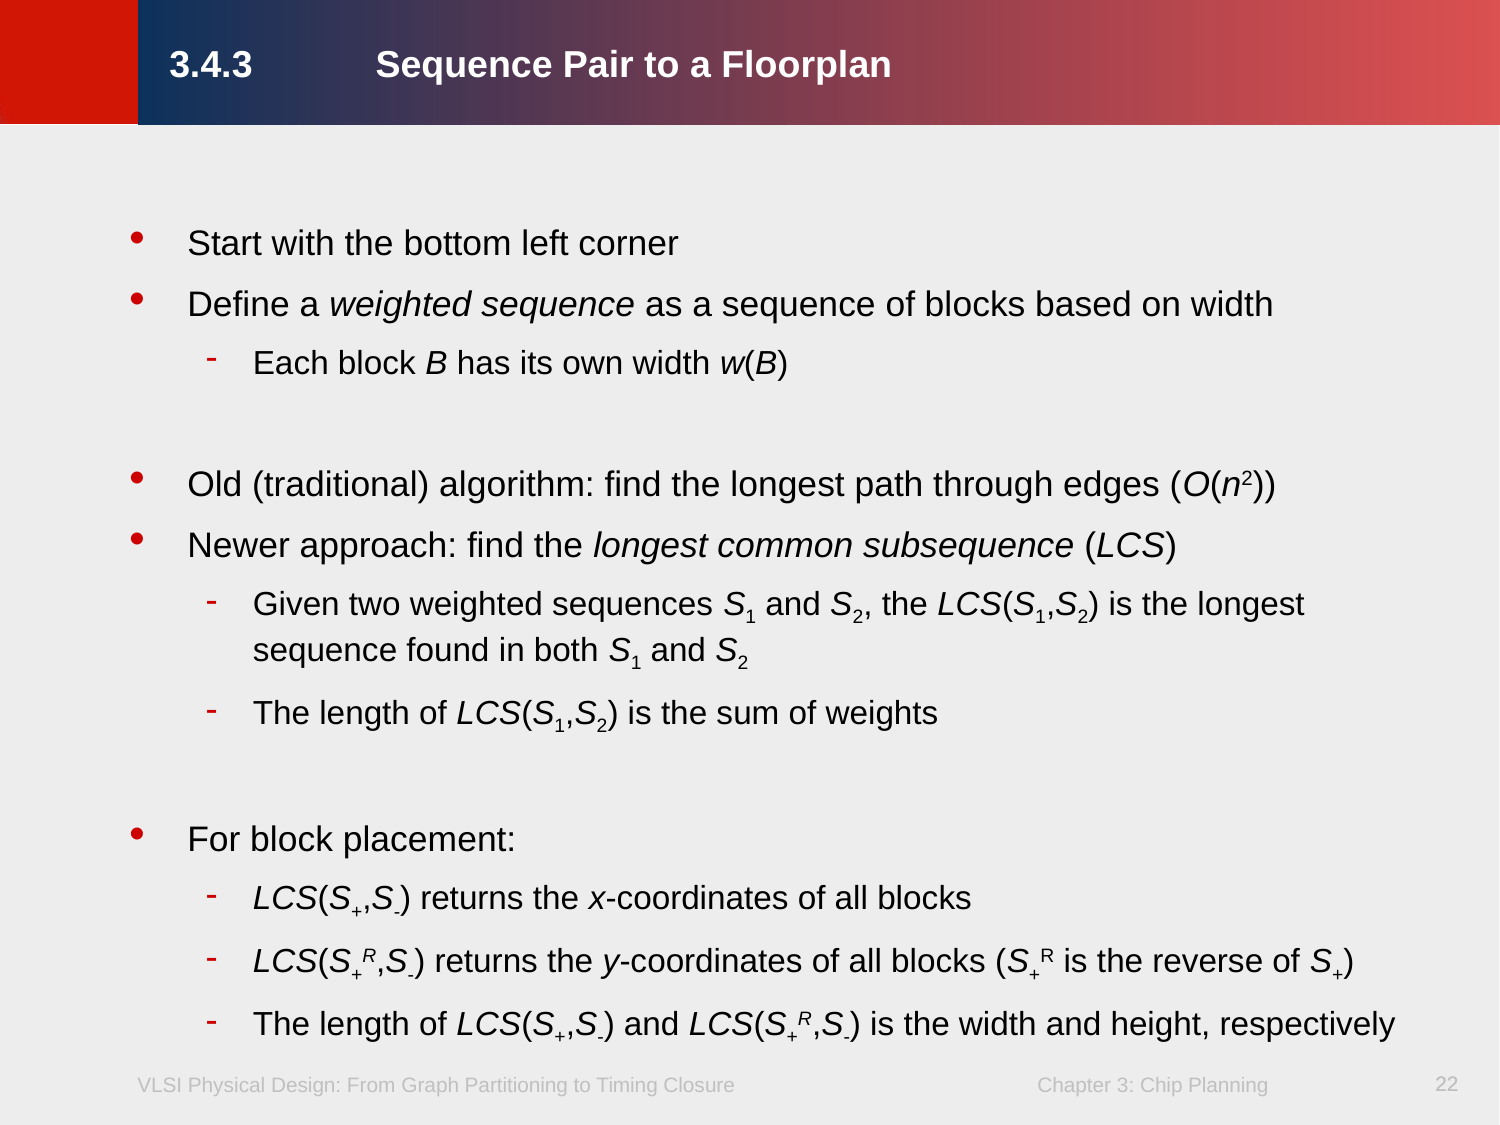

3.4.3	Sequence Pair to a Floorplan
Start with the bottom left corner
Define a weighted sequence as a sequence of blocks based on width
Each block B has its own width w(B)

Old (traditional) algorithm: find the longest path through edges (O(n2))
Newer approach: find the longest common subsequence (LCS)
Given two weighted sequences S1 and S2, the LCS(S1,S2) is the longest
sequence found in both S1 and S2
The length of LCS(S1,S2) is the sum of weights

For block placement:
LCS(S+,S-) returns the x-coordinates of all blocks
LCS(S+R,S-) returns the y-coordinates of all blocks (S+R is the reverse of S+)
The length of LCS(S+,S-) and LCS(S+R,S-) is the width and height, respectively
22
22